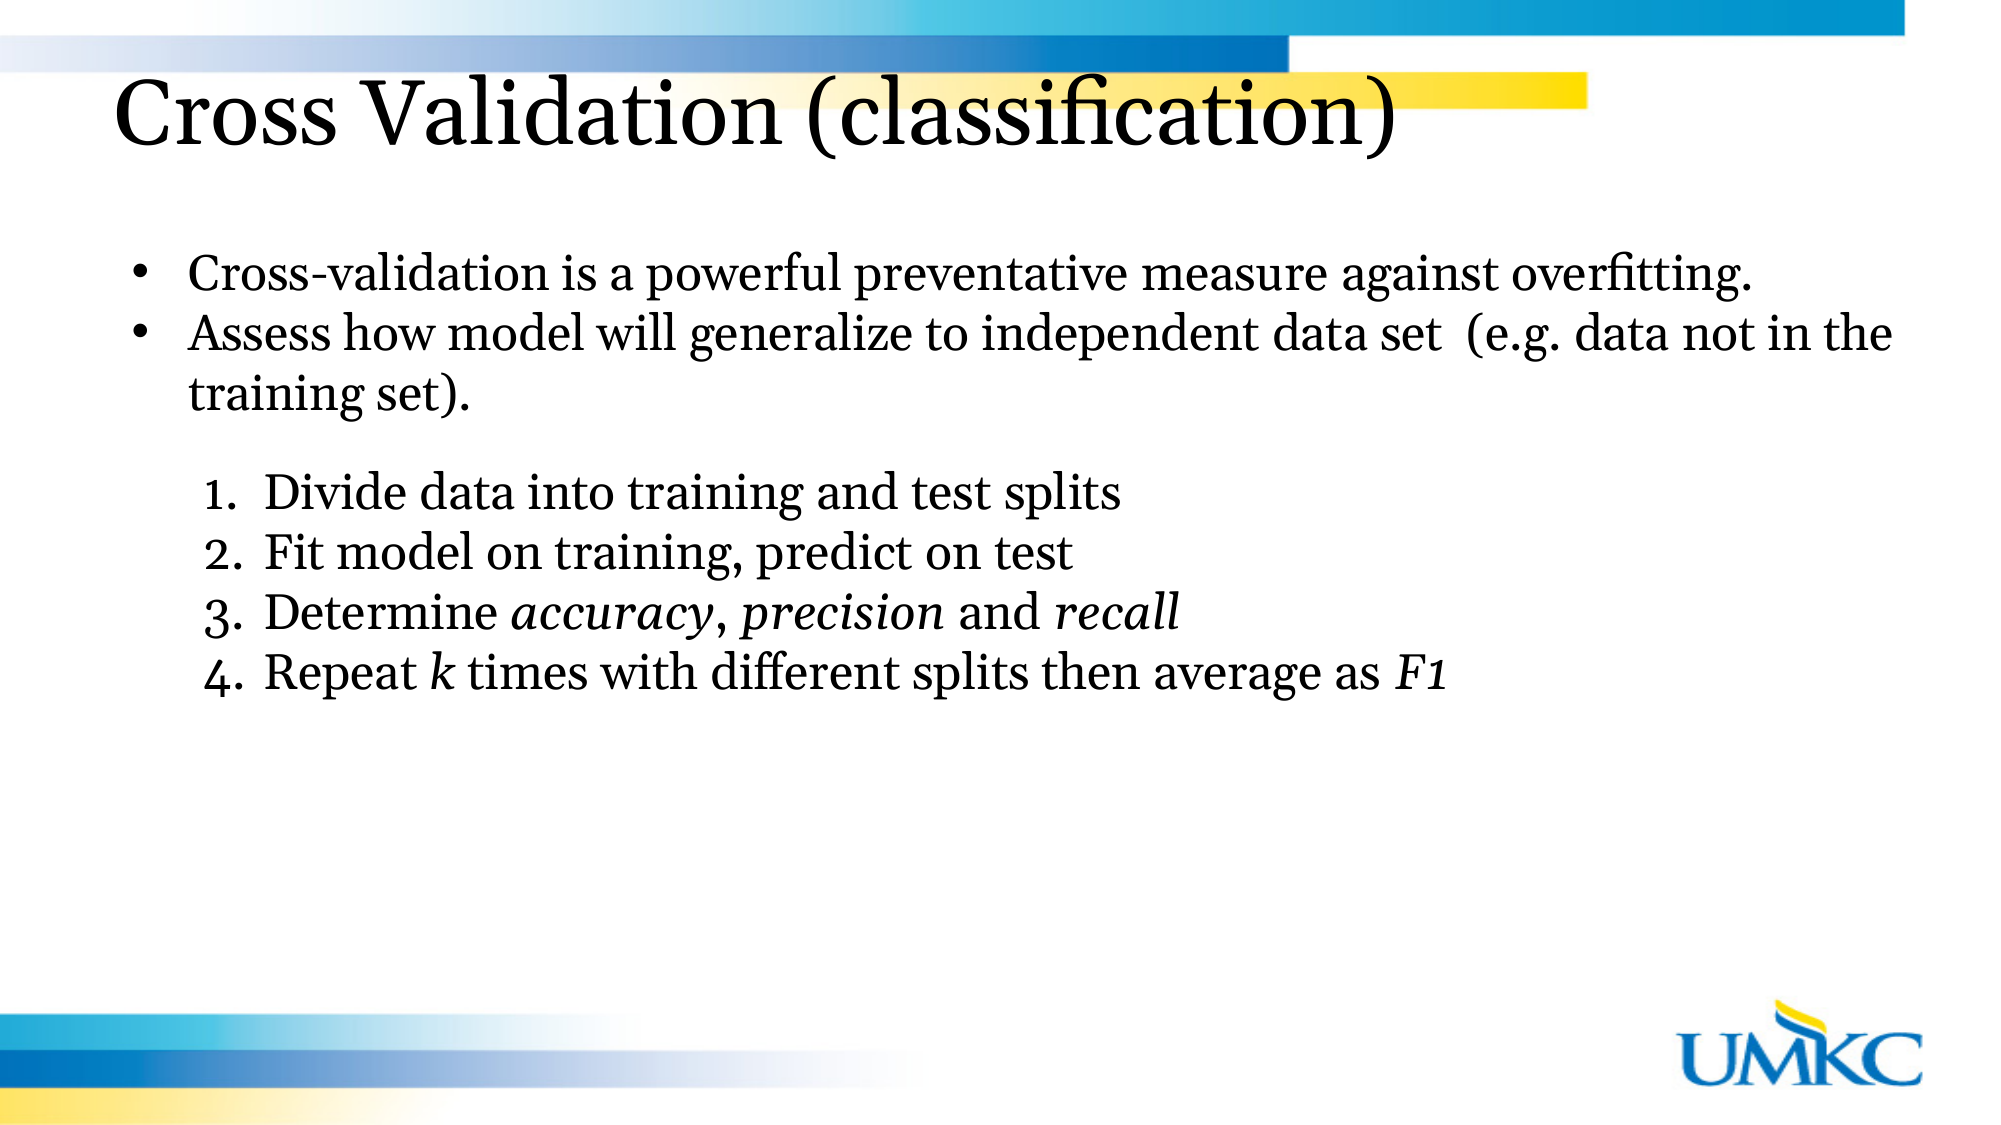

Cross Validation (classification)
Cross-validation is a powerful preventative measure against overfitting.
Assess how model will generalize to independent data set  (e.g. data not in the training set).

Divide data into training and test splits
Fit model on training, predict on test
Determine accuracy, precision and recall
Repeat k times with different splits then average as F1